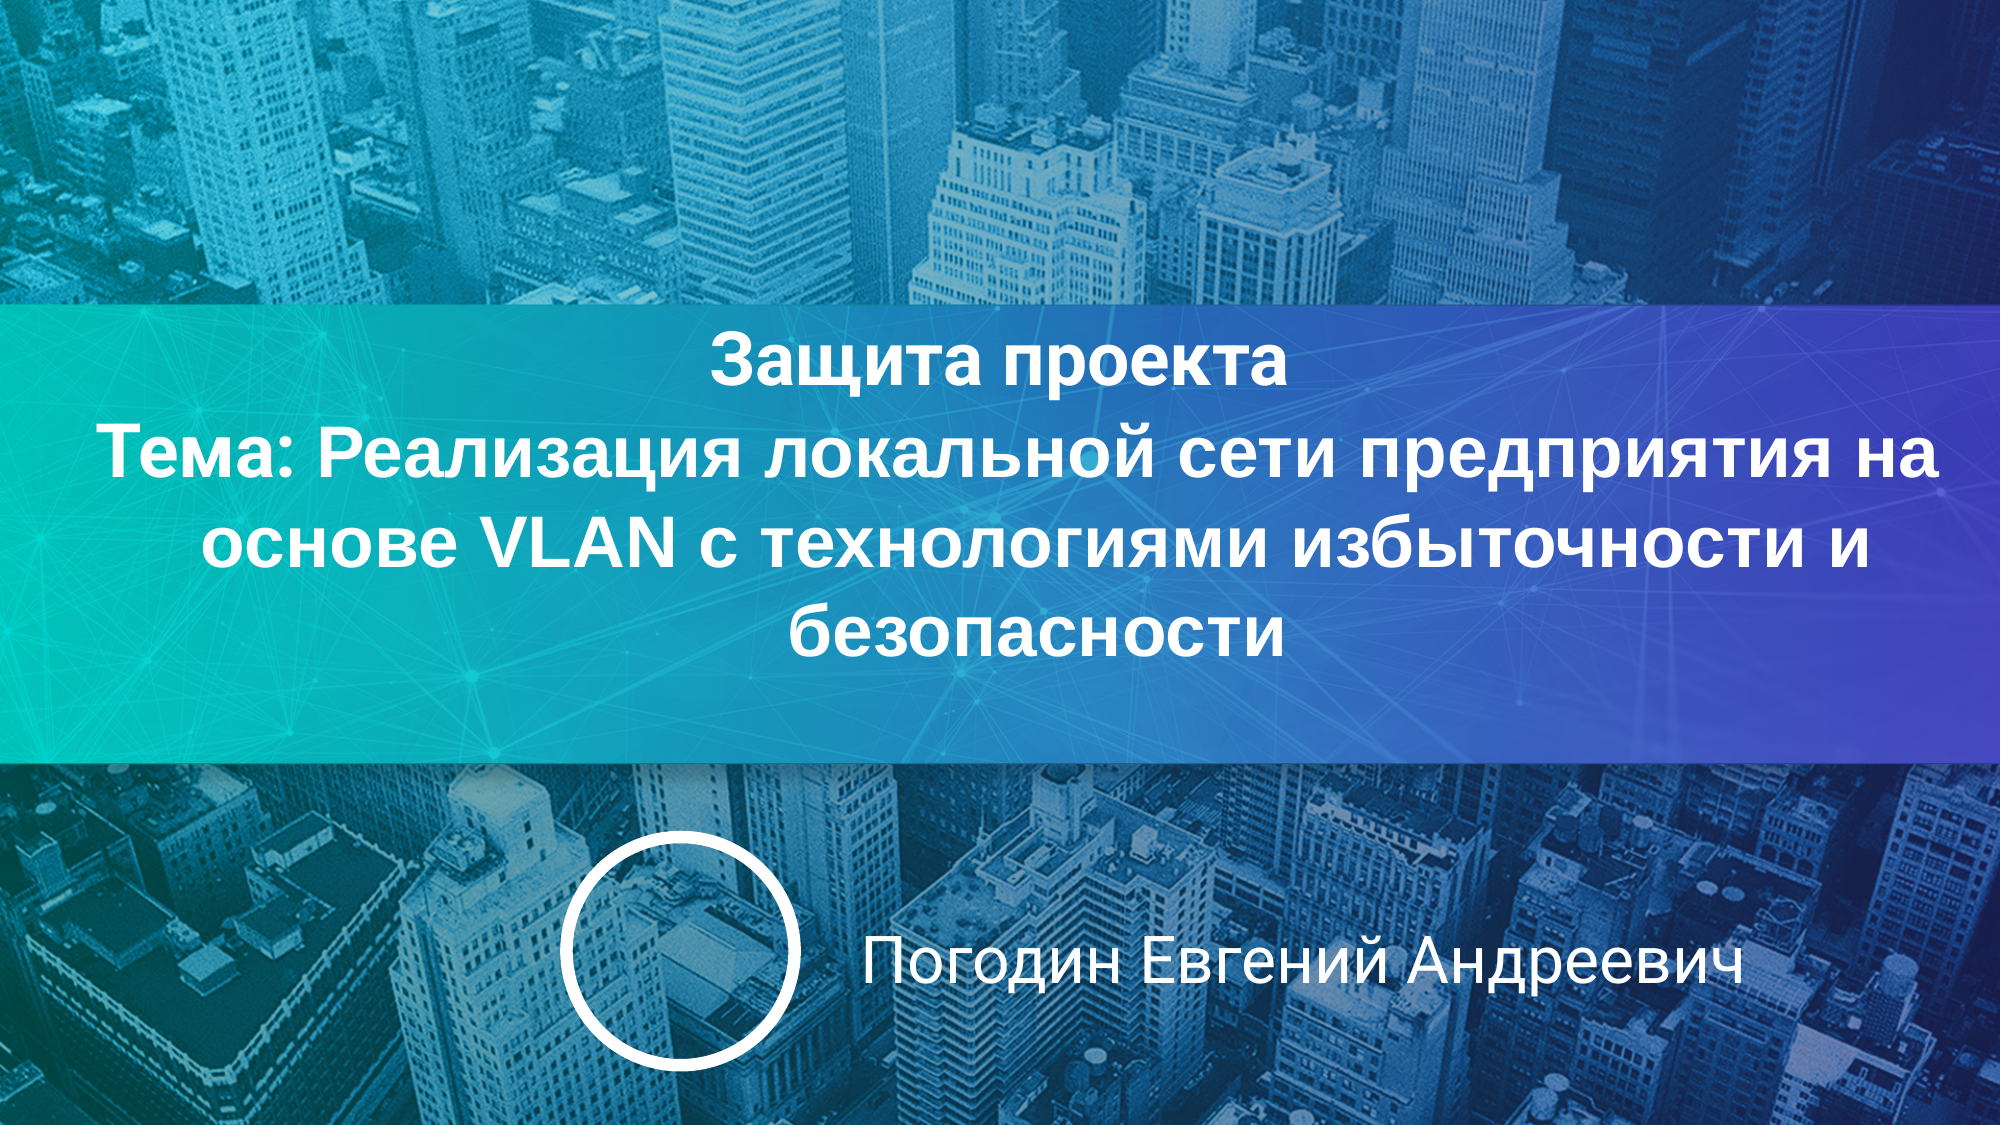

Защита проекта
Тема: Реализация локальной сети предприятия на основе VLAN с технологиями избыточности и безопасности

Погодин Евгений Андреевич